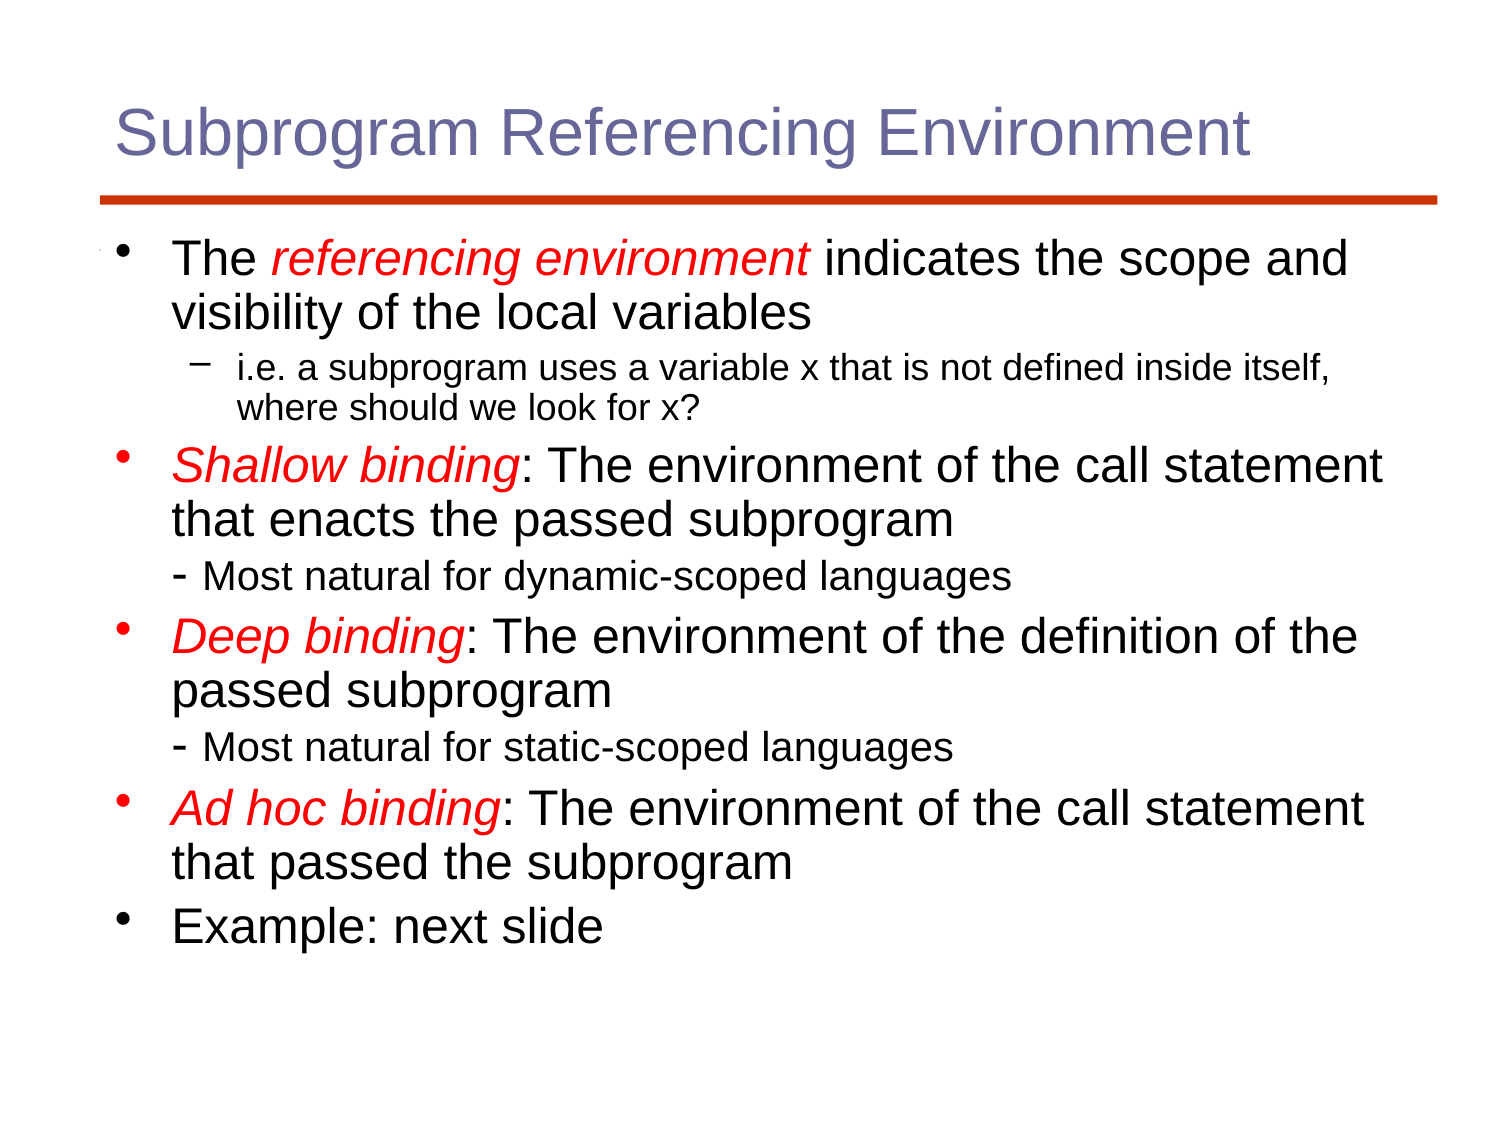

# Subprogram Referencing Environment
The referencing environment indicates the scope and visibility of the local variables
i.e. a subprogram uses a variable x that is not defined inside itself, where should we look for x?
Shallow binding: The environment of the call statement that enacts the passed subprogram
- Most natural for dynamic-scoped languages
Deep binding: The environment of the definition of the passed subprogram
- Most natural for static-scoped languages
Ad hoc binding: The environment of the call statement that passed the subprogram
Example: next slide